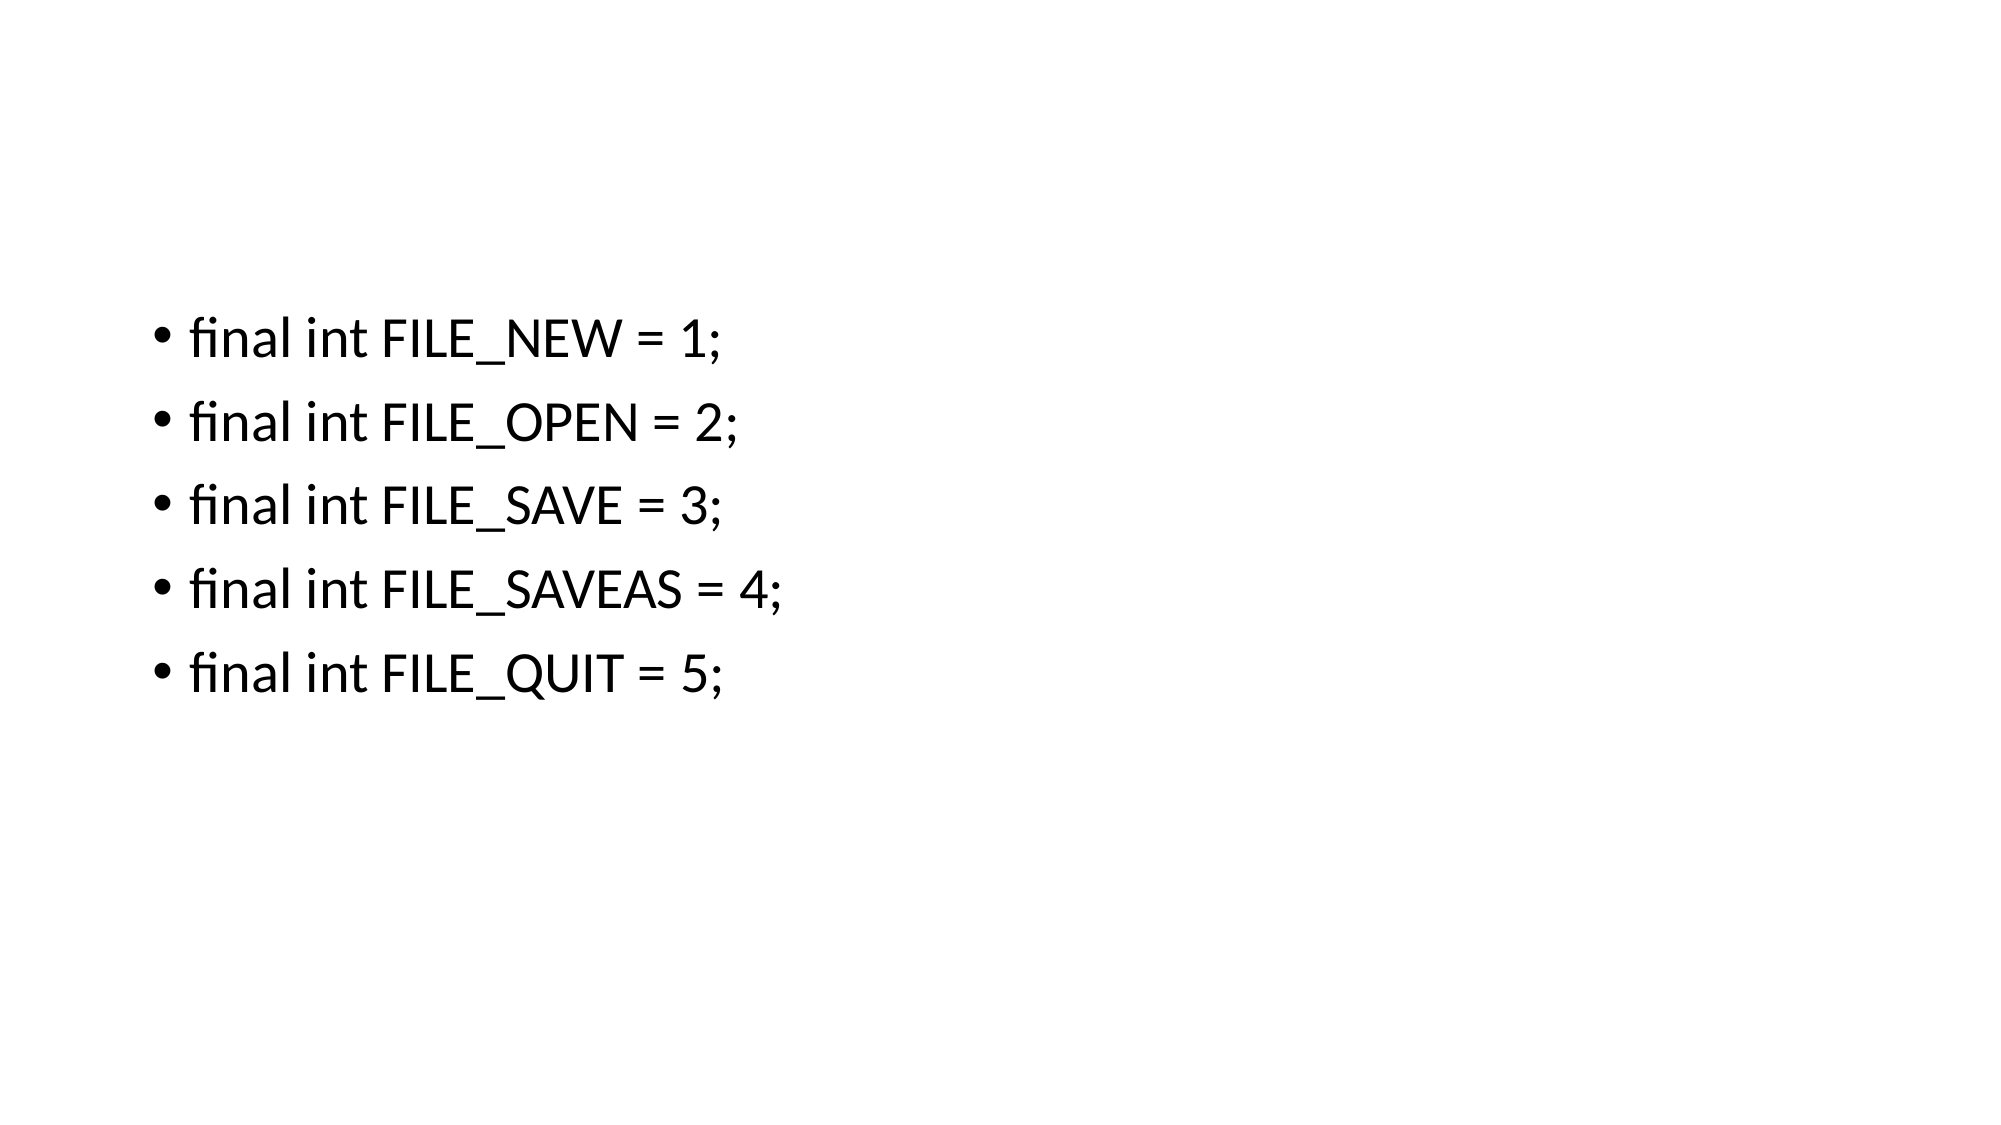

#
final int FILE_NEW = 1;
final int FILE_OPEN = 2;
final int FILE_SAVE = 3;
final int FILE_SAVEAS = 4;
final int FILE_QUIT = 5;